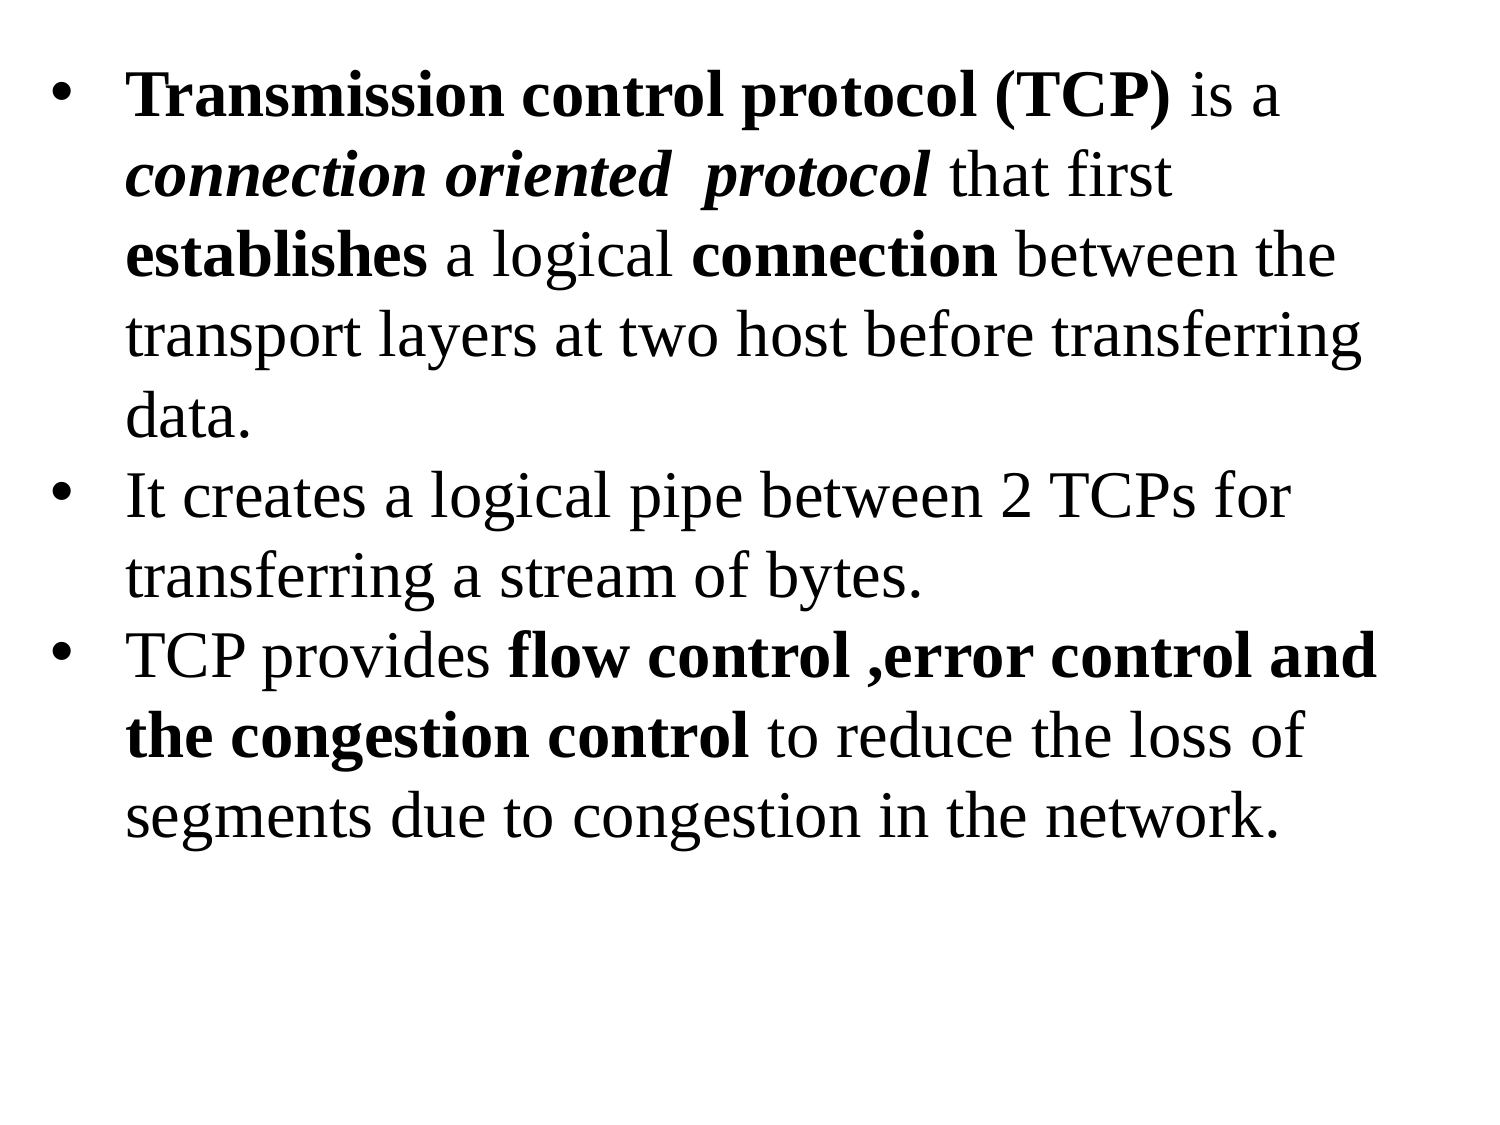

Transmission control protocol (TCP) is a connection oriented  protocol that first establishes a logical connection between the transport layers at two host before transferring data.
It creates a logical pipe between 2 TCPs for transferring a stream of bytes.
TCP provides flow control ,error control and the congestion control to reduce the loss of segments due to congestion in the network.